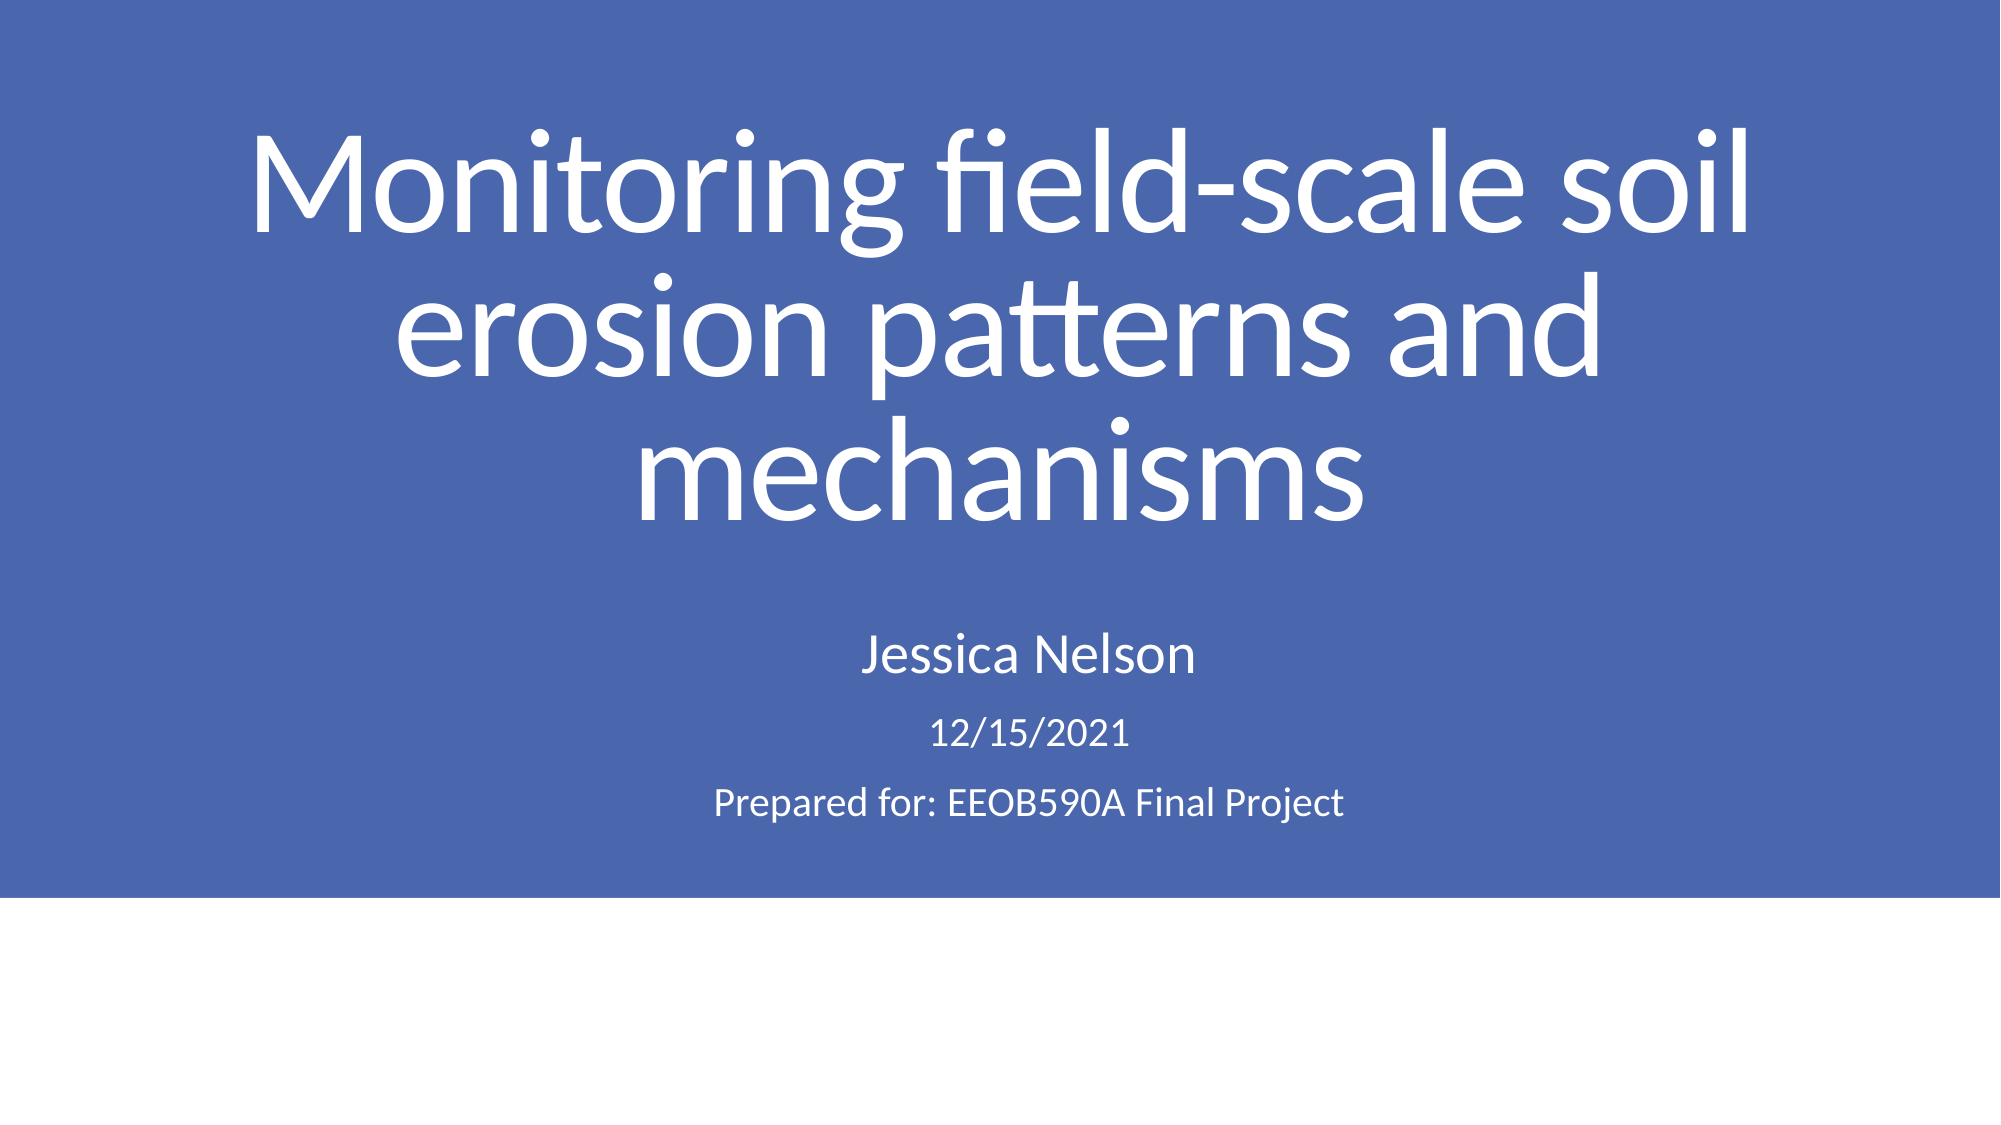

# Monitoring field-scale soil erosion patterns and mechanisms
Jessica Nelson
12/15/2021
Prepared for: EEOB590A Final Project